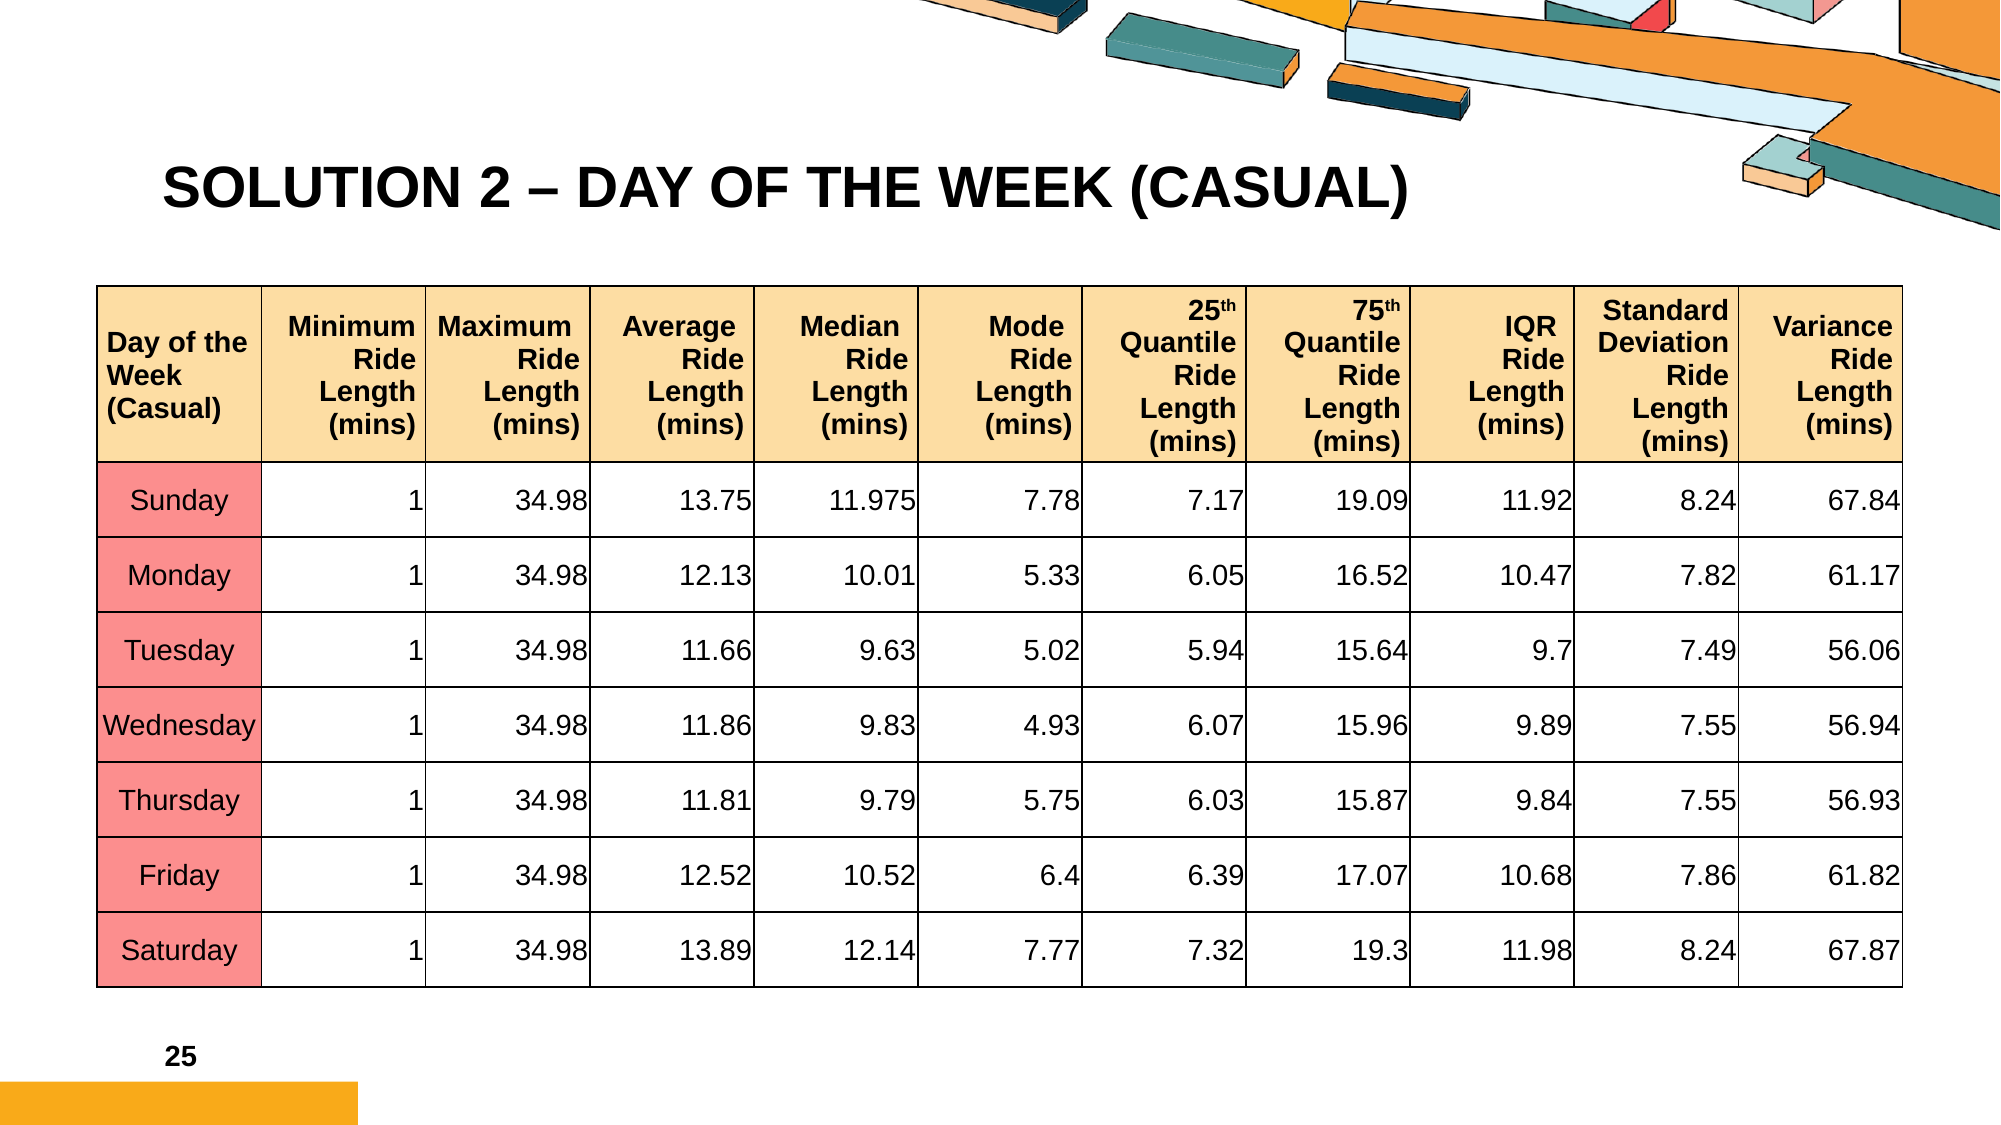

# Solution 2 – day of the week (CASUAL)
| Day of the Week (Casual) | Minimum Ride Length (mins) | Maximum Ride Length (mins) | Average Ride Length (mins) | Median Ride Length (mins) | Mode Ride Length (mins) | 25th Quantile Ride Length (mins) | 75th Quantile Ride Length (mins) | IQR Ride Length (mins) | Standard Deviation Ride Length (mins) | Variance Ride Length (mins) |
| --- | --- | --- | --- | --- | --- | --- | --- | --- | --- | --- |
| Sunday | 1 | 34.98 | 13.75 | 11.975 | 7.78 | 7.17 | 19.09 | 11.92 | 8.24 | 67.84 |
| Monday | 1 | 34.98 | 12.13 | 10.01 | 5.33 | 6.05 | 16.52 | 10.47 | 7.82 | 61.17 |
| Tuesday | 1 | 34.98 | 11.66 | 9.63 | 5.02 | 5.94 | 15.64 | 9.7 | 7.49 | 56.06 |
| Wednesday | 1 | 34.98 | 11.86 | 9.83 | 4.93 | 6.07 | 15.96 | 9.89 | 7.55 | 56.94 |
| Thursday | 1 | 34.98 | 11.81 | 9.79 | 5.75 | 6.03 | 15.87 | 9.84 | 7.55 | 56.93 |
| Friday | 1 | 34.98 | 12.52 | 10.52 | 6.4 | 6.39 | 17.07 | 10.68 | 7.86 | 61.82 |
| Saturday | 1 | 34.98 | 13.89 | 12.14 | 7.77 | 7.32 | 19.3 | 11.98 | 8.24 | 67.87 |
25